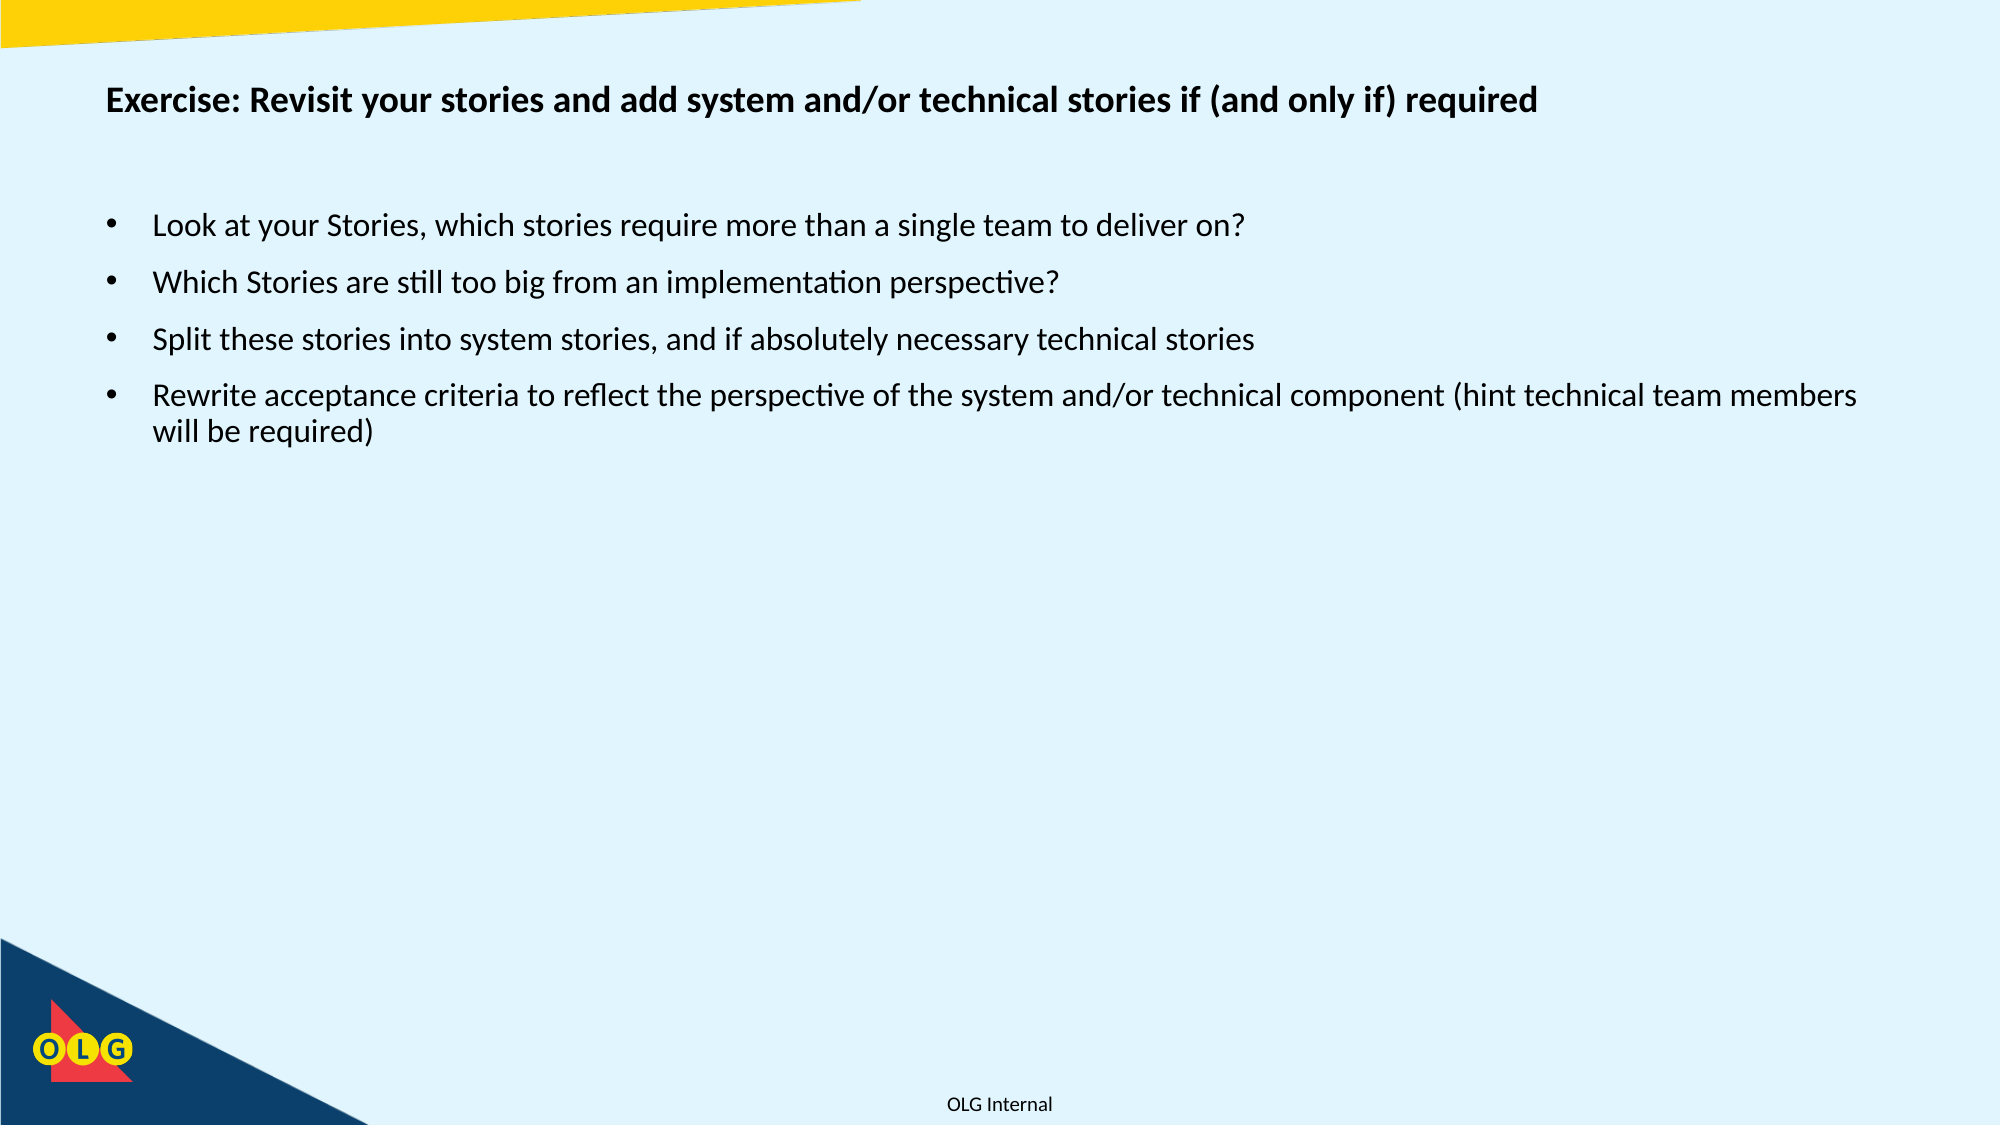

# Exercise: Revisit your stories and add system and/or technical stories if (and only if) required

Look at your Stories, which stories require more than a single team to deliver on?
Which Stories are still too big from an implementation perspective?
Split these stories into system stories, and if absolutely necessary technical stories
Rewrite acceptance criteria to reflect the perspective of the system and/or technical component (hint technical team members will be required)